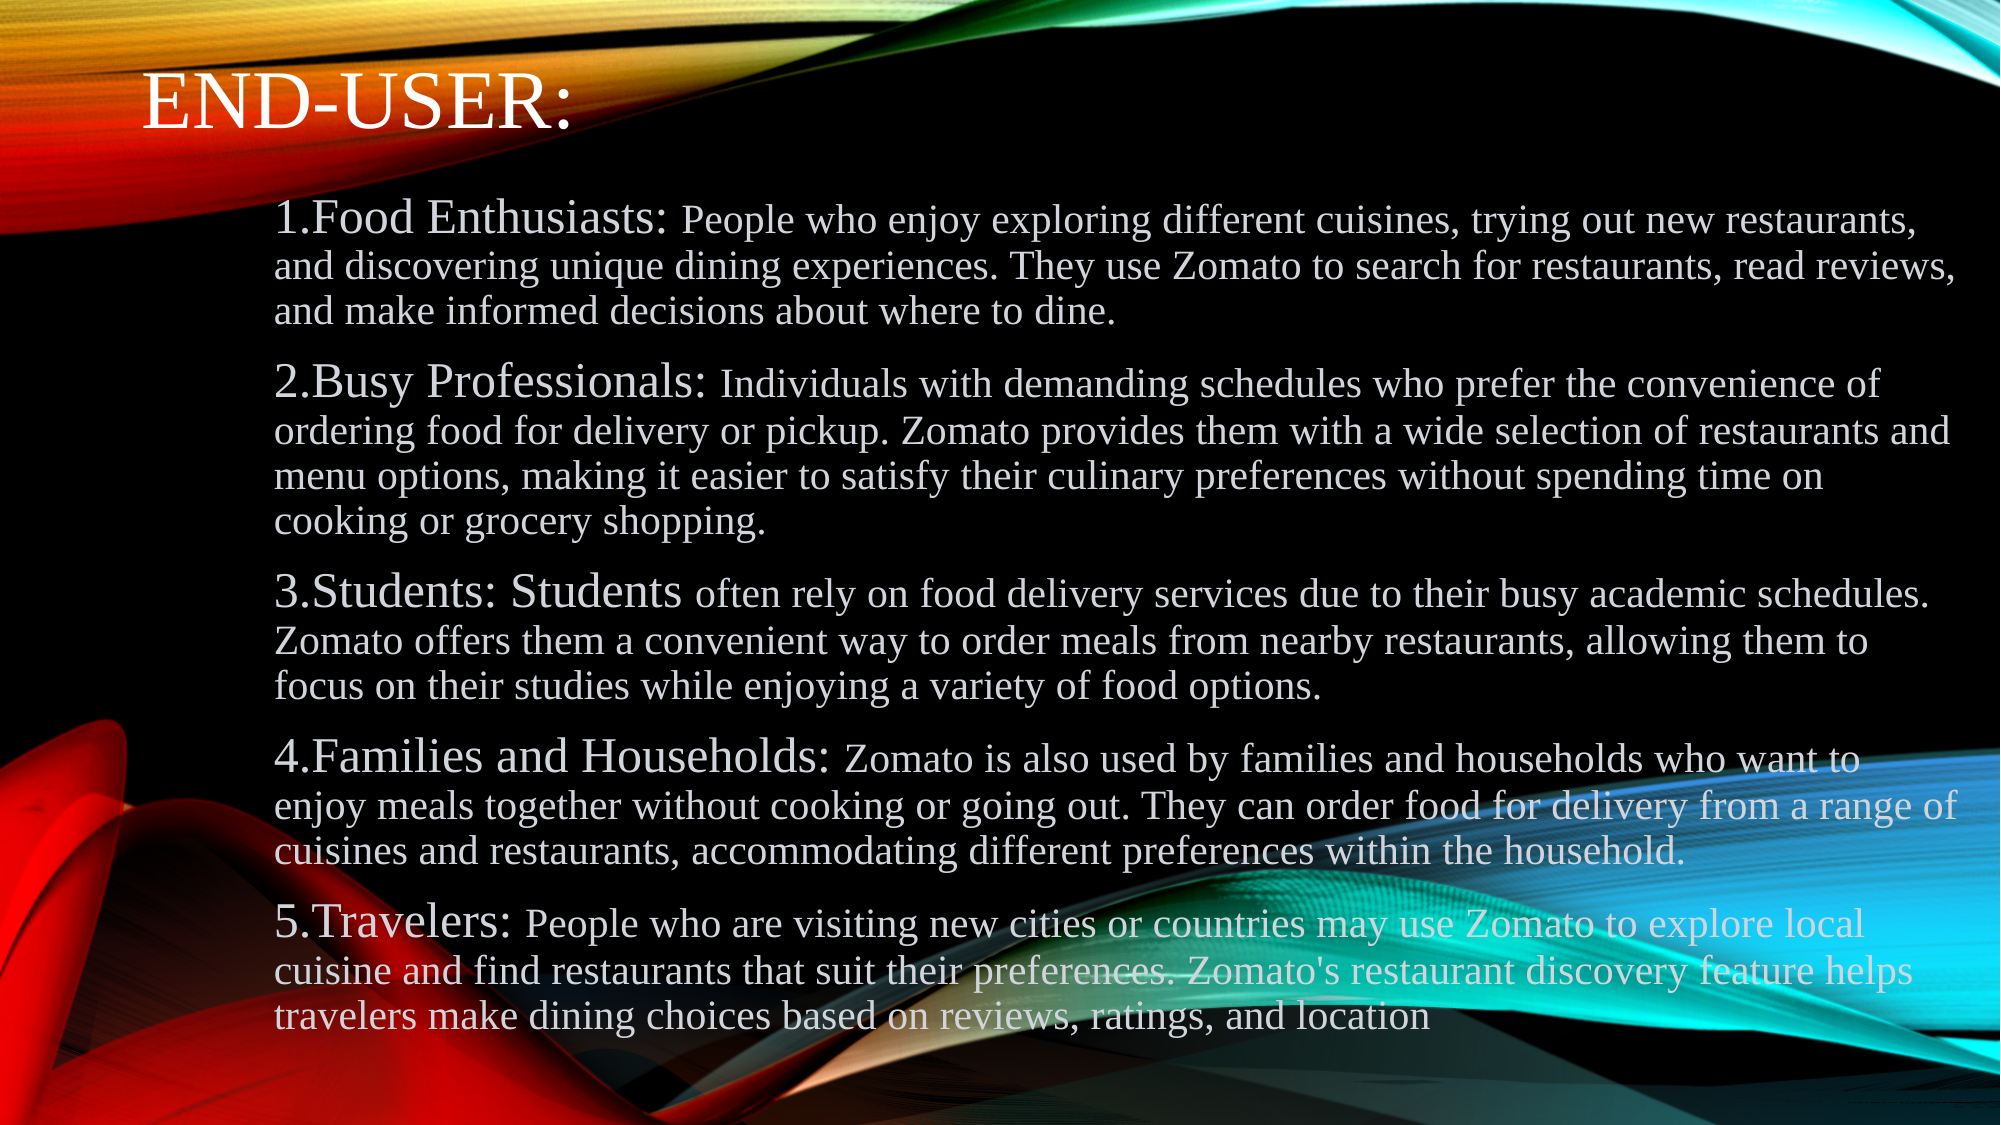

# End-user:
Food Enthusiasts: People who enjoy exploring different cuisines, trying out new restaurants, and discovering unique dining experiences. They use Zomato to search for restaurants, read reviews, and make informed decisions about where to dine.
Busy Professionals: Individuals with demanding schedules who prefer the convenience of ordering food for delivery or pickup. Zomato provides them with a wide selection of restaurants and menu options, making it easier to satisfy their culinary preferences without spending time on cooking or grocery shopping.
Students: Students often rely on food delivery services due to their busy academic schedules. Zomato offers them a convenient way to order meals from nearby restaurants, allowing them to focus on their studies while enjoying a variety of food options.
Families and Households: Zomato is also used by families and households who want to enjoy meals together without cooking or going out. They can order food for delivery from a range of cuisines and restaurants, accommodating different preferences within the household.
Travelers: People who are visiting new cities or countries may use Zomato to explore local cuisine and find restaurants that suit their preferences. Zomato's restaurant discovery feature helps travelers make dining choices based on reviews, ratings, and location